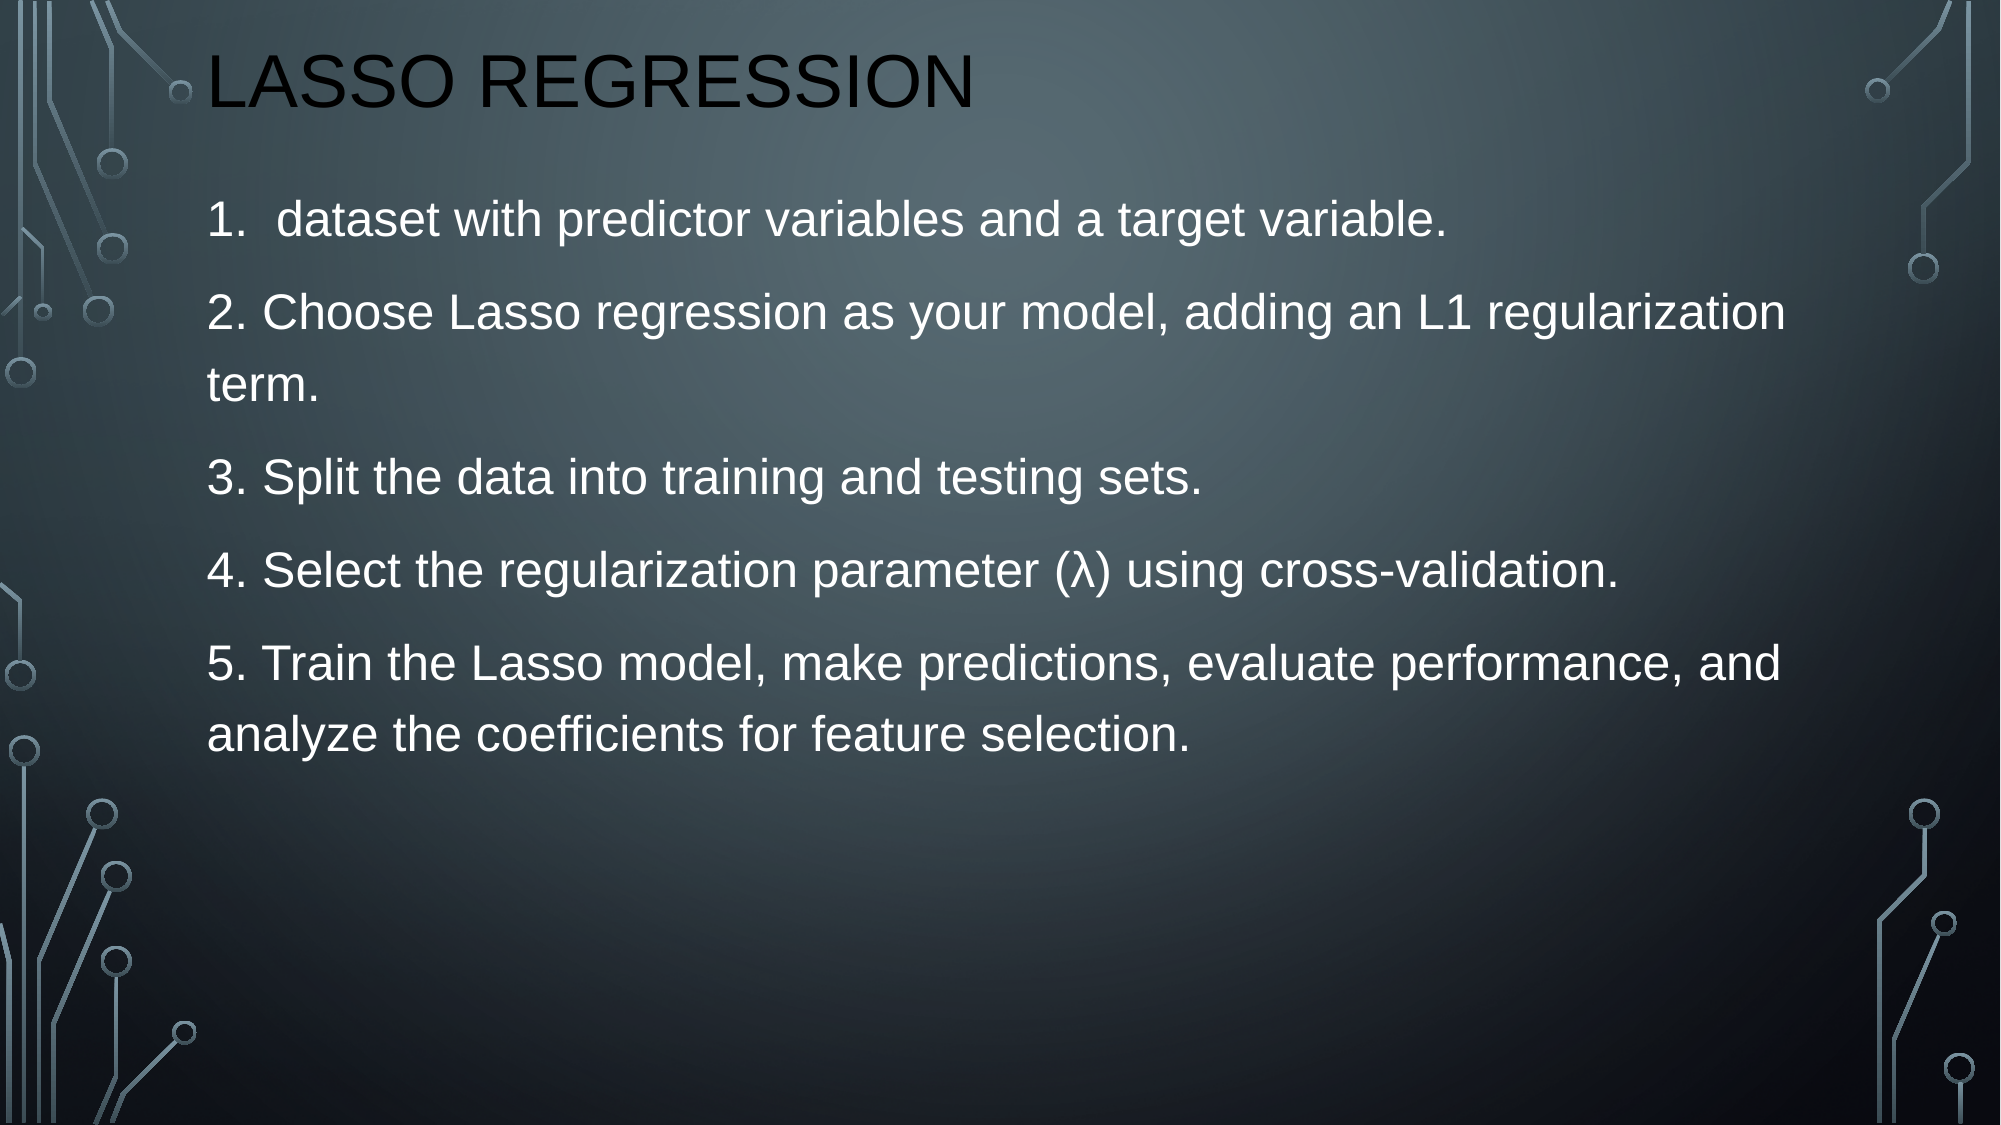

# Lasso Regression
1.  dataset with predictor variables and a target variable.
2. Choose Lasso regression as your model, adding an L1 regularization term.
3. Split the data into training and testing sets.
4. Select the regularization parameter (λ) using cross-validation.
5. Train the Lasso model, make predictions, evaluate performance, and analyze the coefficients for feature selection.